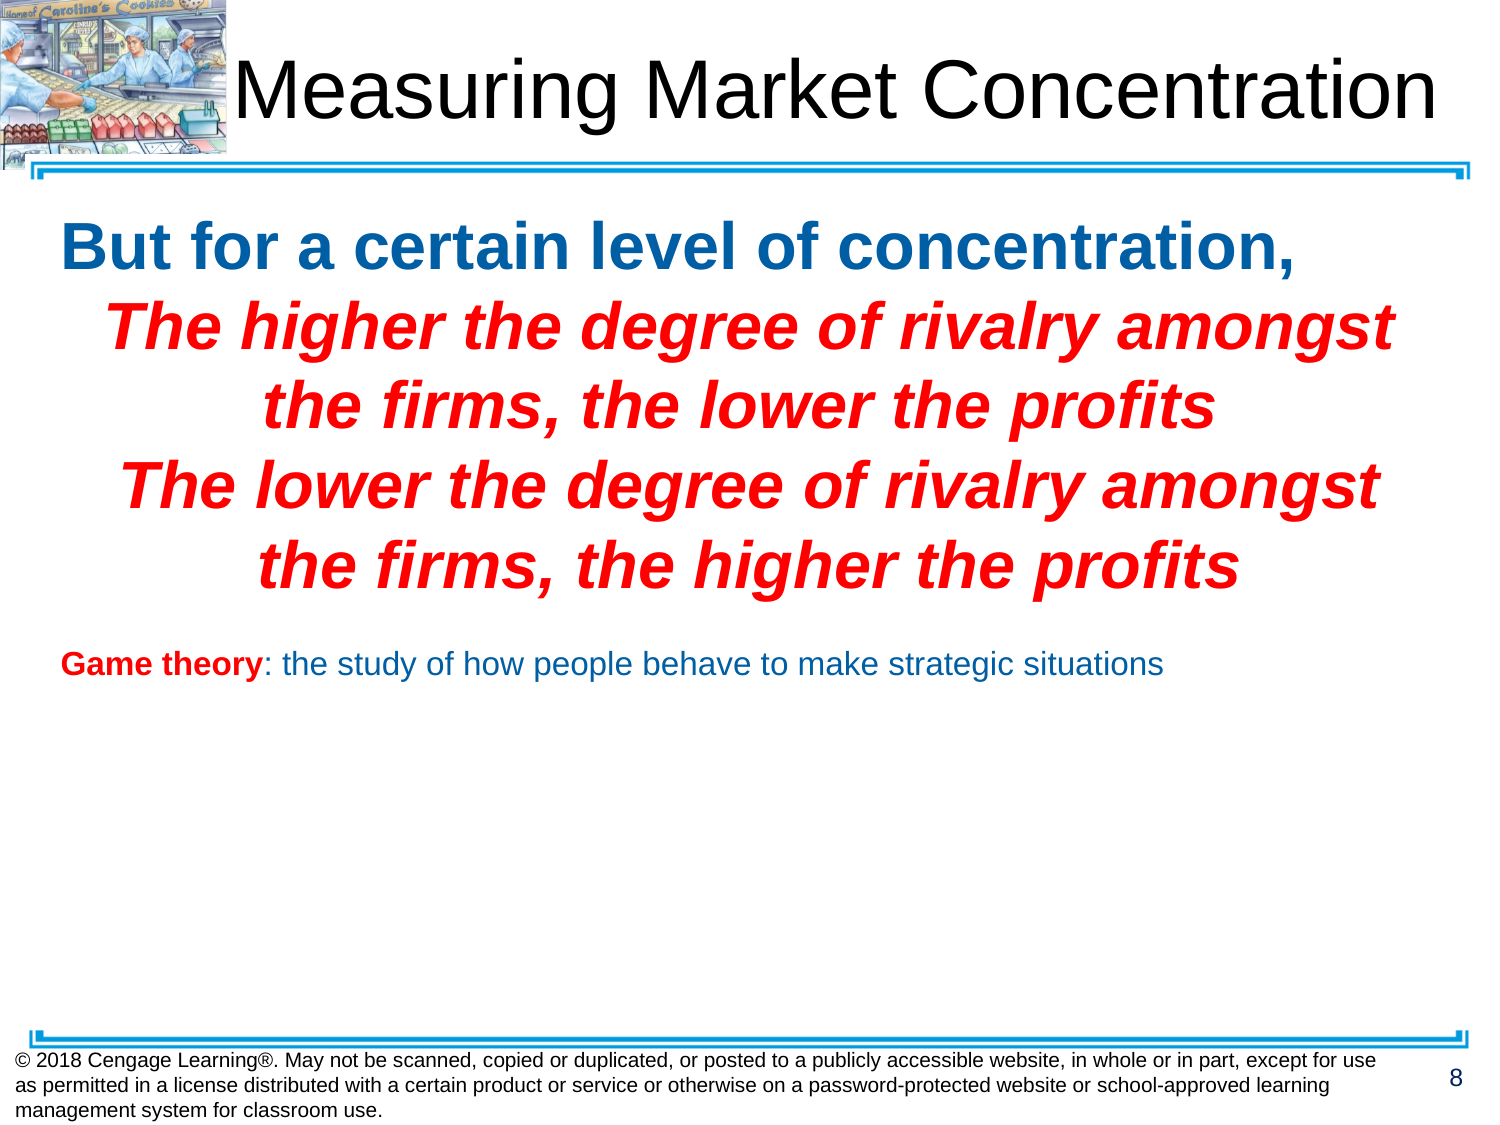

# Measuring Market Concentration

But for a certain level of concentration,
The higher the degree of rivalry amongst the firms, the lower the profits
The lower the degree of rivalry amongst the firms, the higher the profits

Game theory: the study of how people behave to make strategic situations

© 2018 Cengage Learning®. May not be scanned, copied or duplicated, or posted to a publicly accessible website, in whole or in part, except for use as permitted in a license distributed with a certain product or service or otherwise on a password-protected website or school-approved learning management system for classroom use.
8